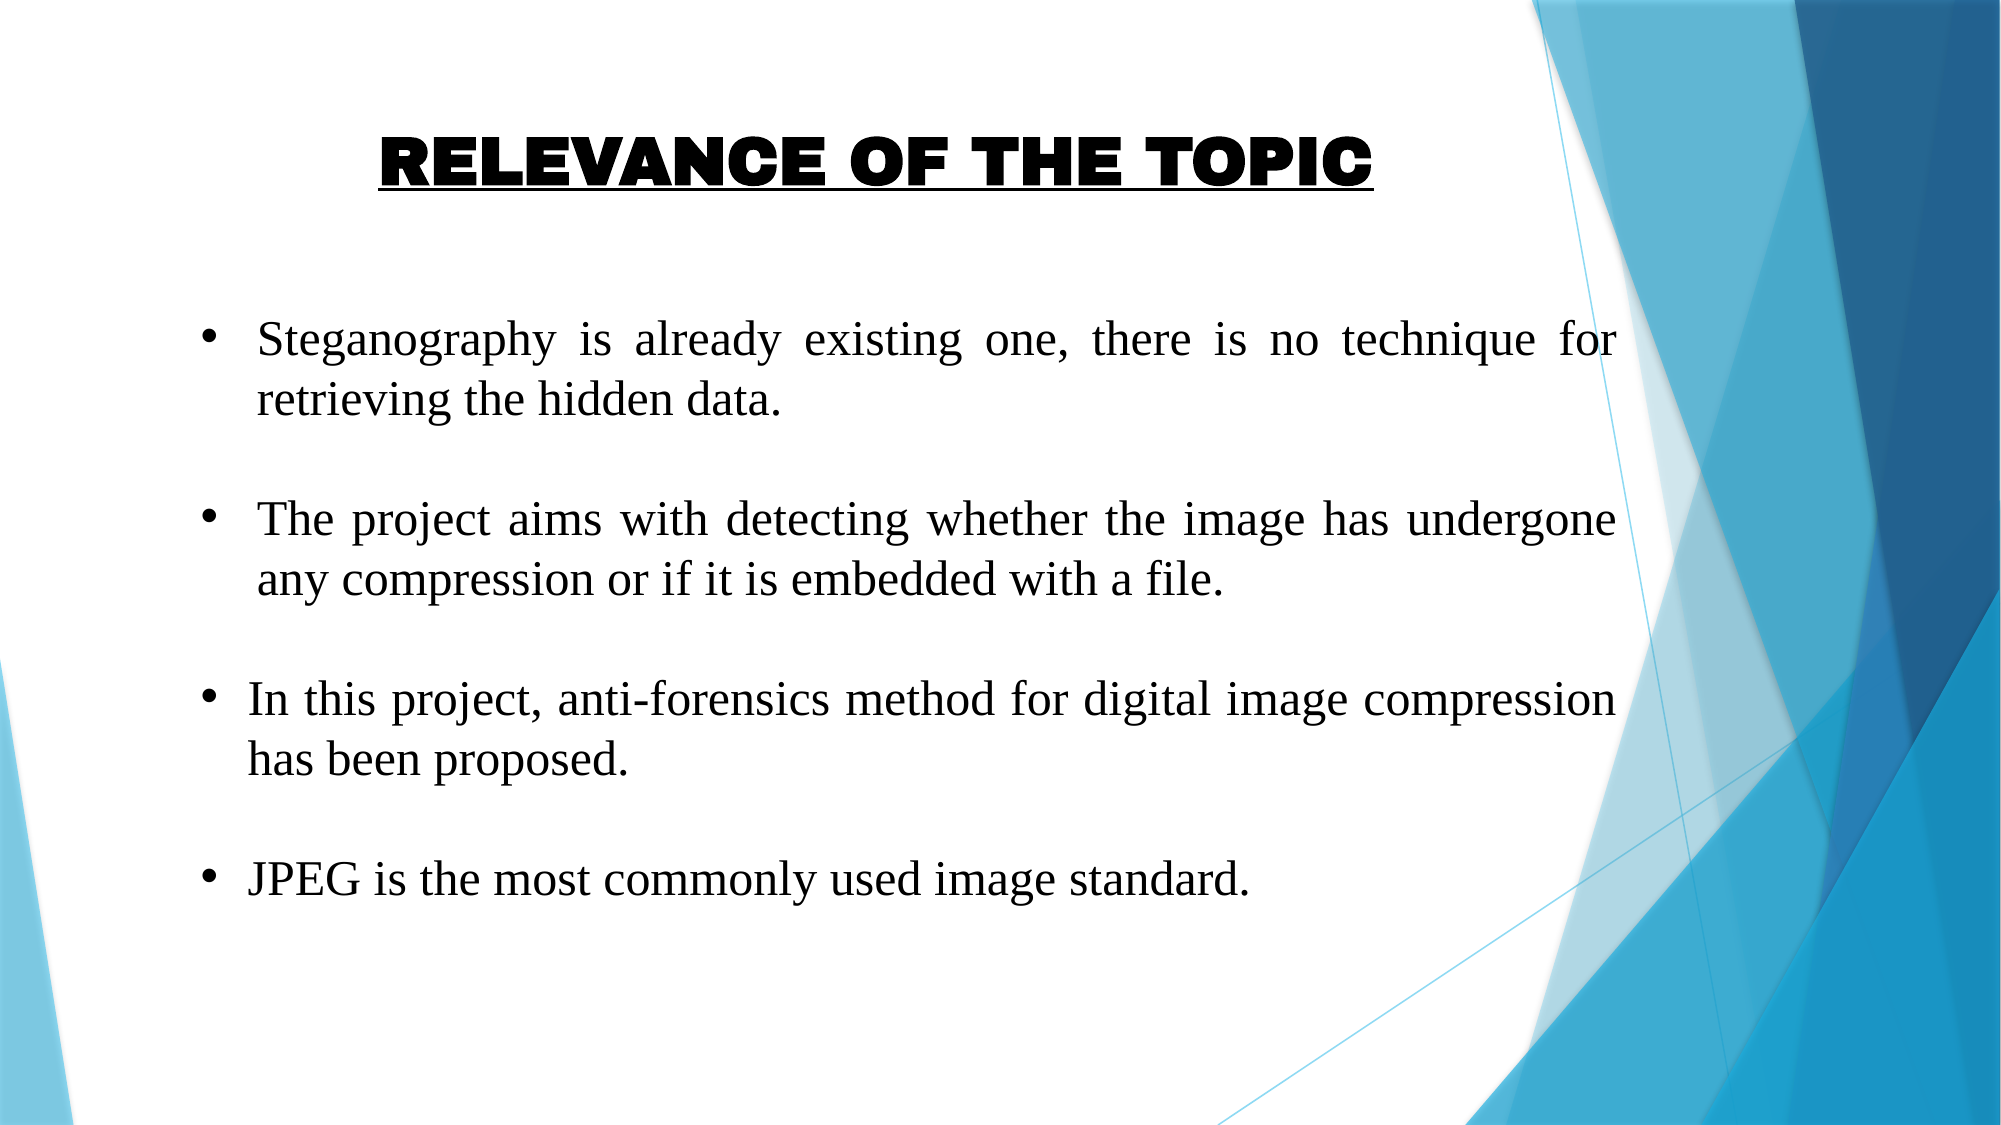

RELEVANCE OF THE TOPIC
Steganography is already existing one, there is no technique for retrieving the hidden data.

The project aims with detecting whether the image has undergone any compression or if it is embedded with a file.

In this project, anti-forensics method for digital image compression has been proposed.

JPEG is the most commonly used image standard.